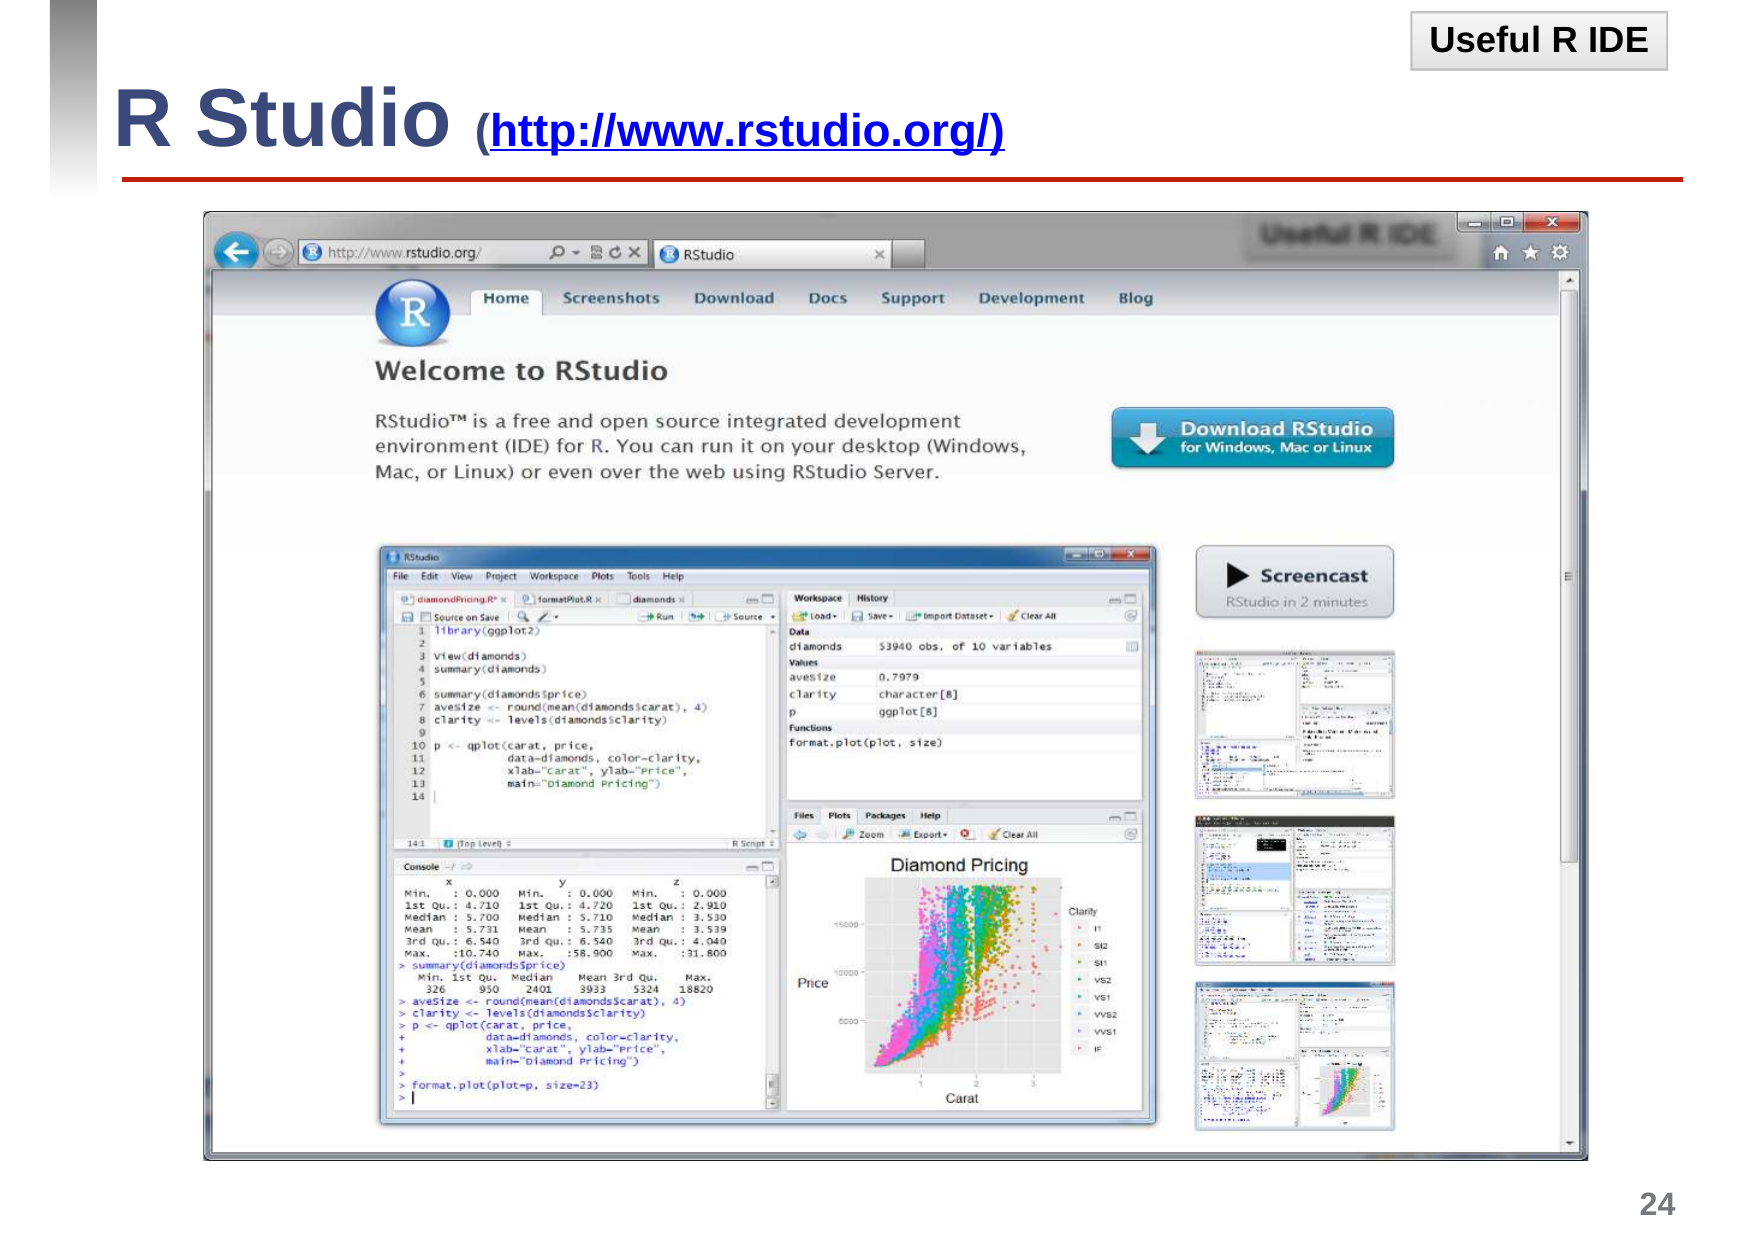

Useful R IDE
# R Studio (http://www.rstudio.org/)

24